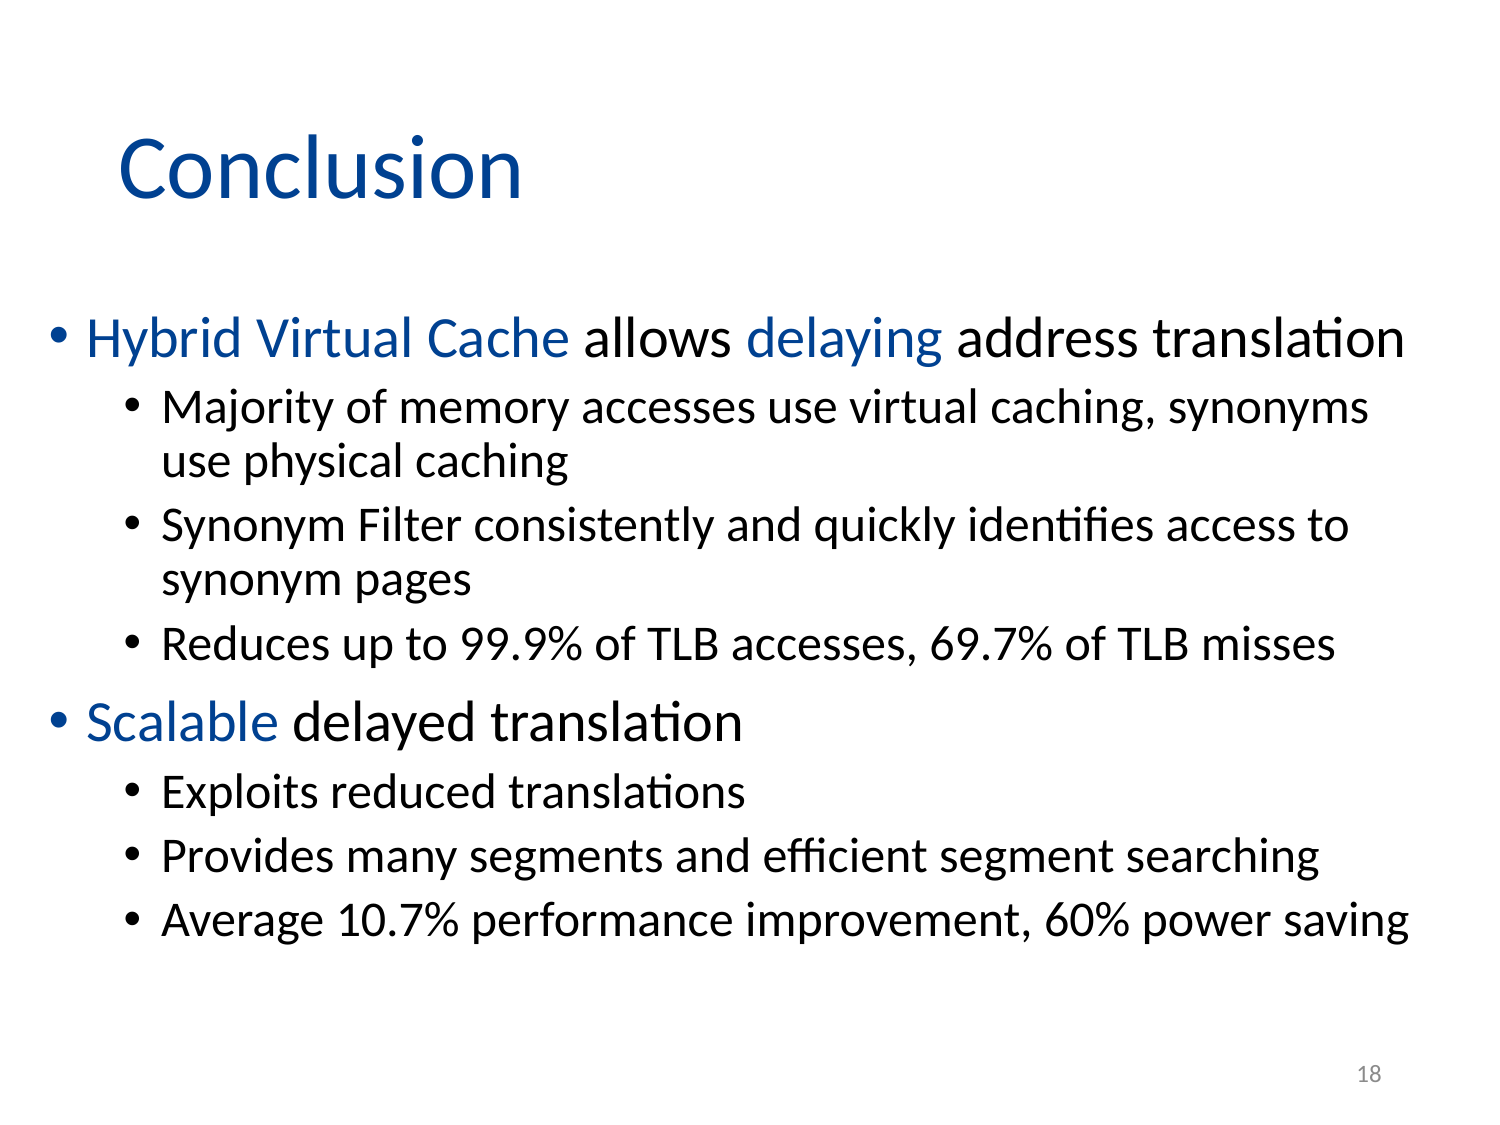

# Conclusion
Hybrid Virtual Cache allows delaying address translation
Majority of memory accesses use virtual caching, synonyms use physical caching
Synonym Filter consistently and quickly identifies access to synonym pages
Reduces up to 99.9% of TLB accesses, 69.7% of TLB misses
Scalable delayed translation
Exploits reduced translations
Provides many segments and efficient segment searching
Average 10.7% performance improvement, 60% power saving
18